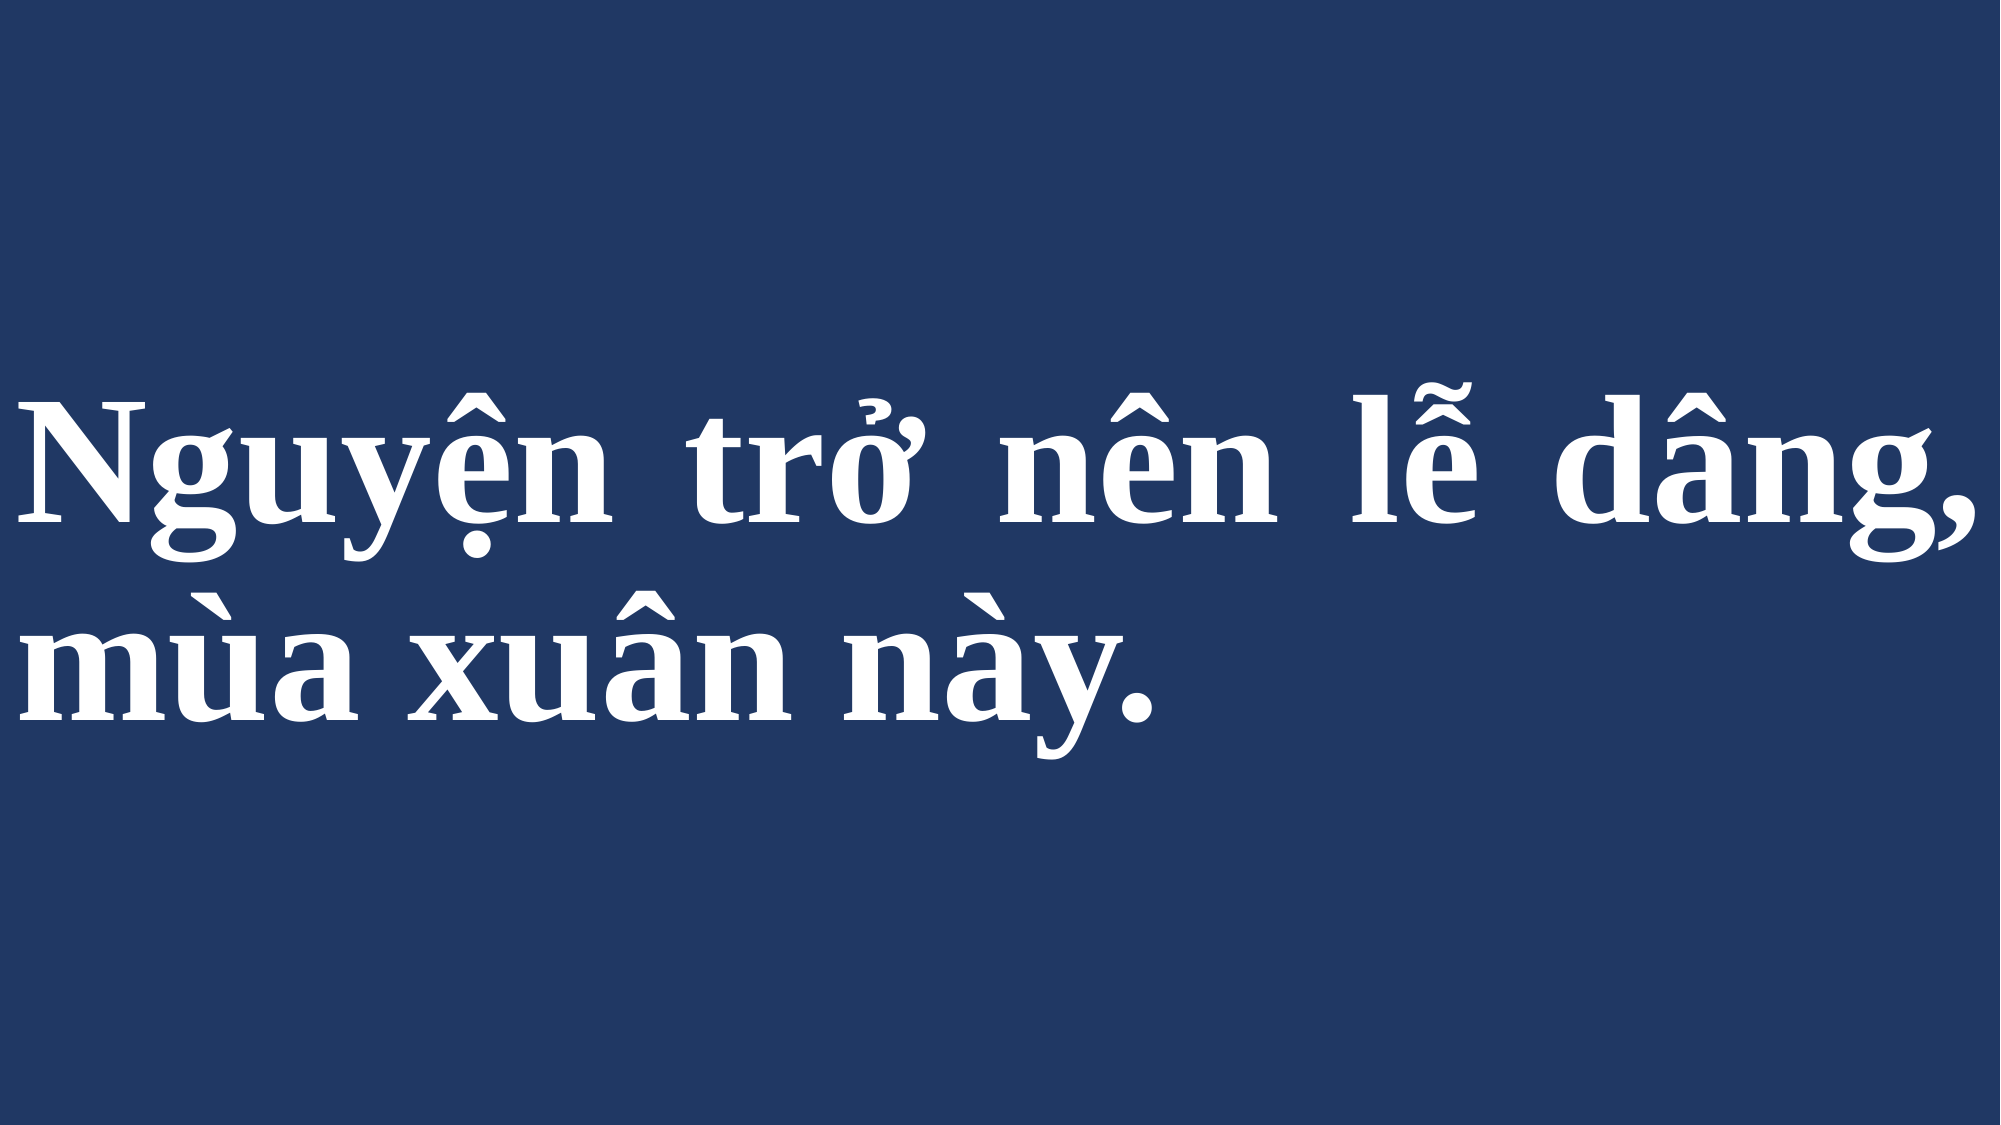

# Nguyện trở nên lễ dâng, mùa xuân này.